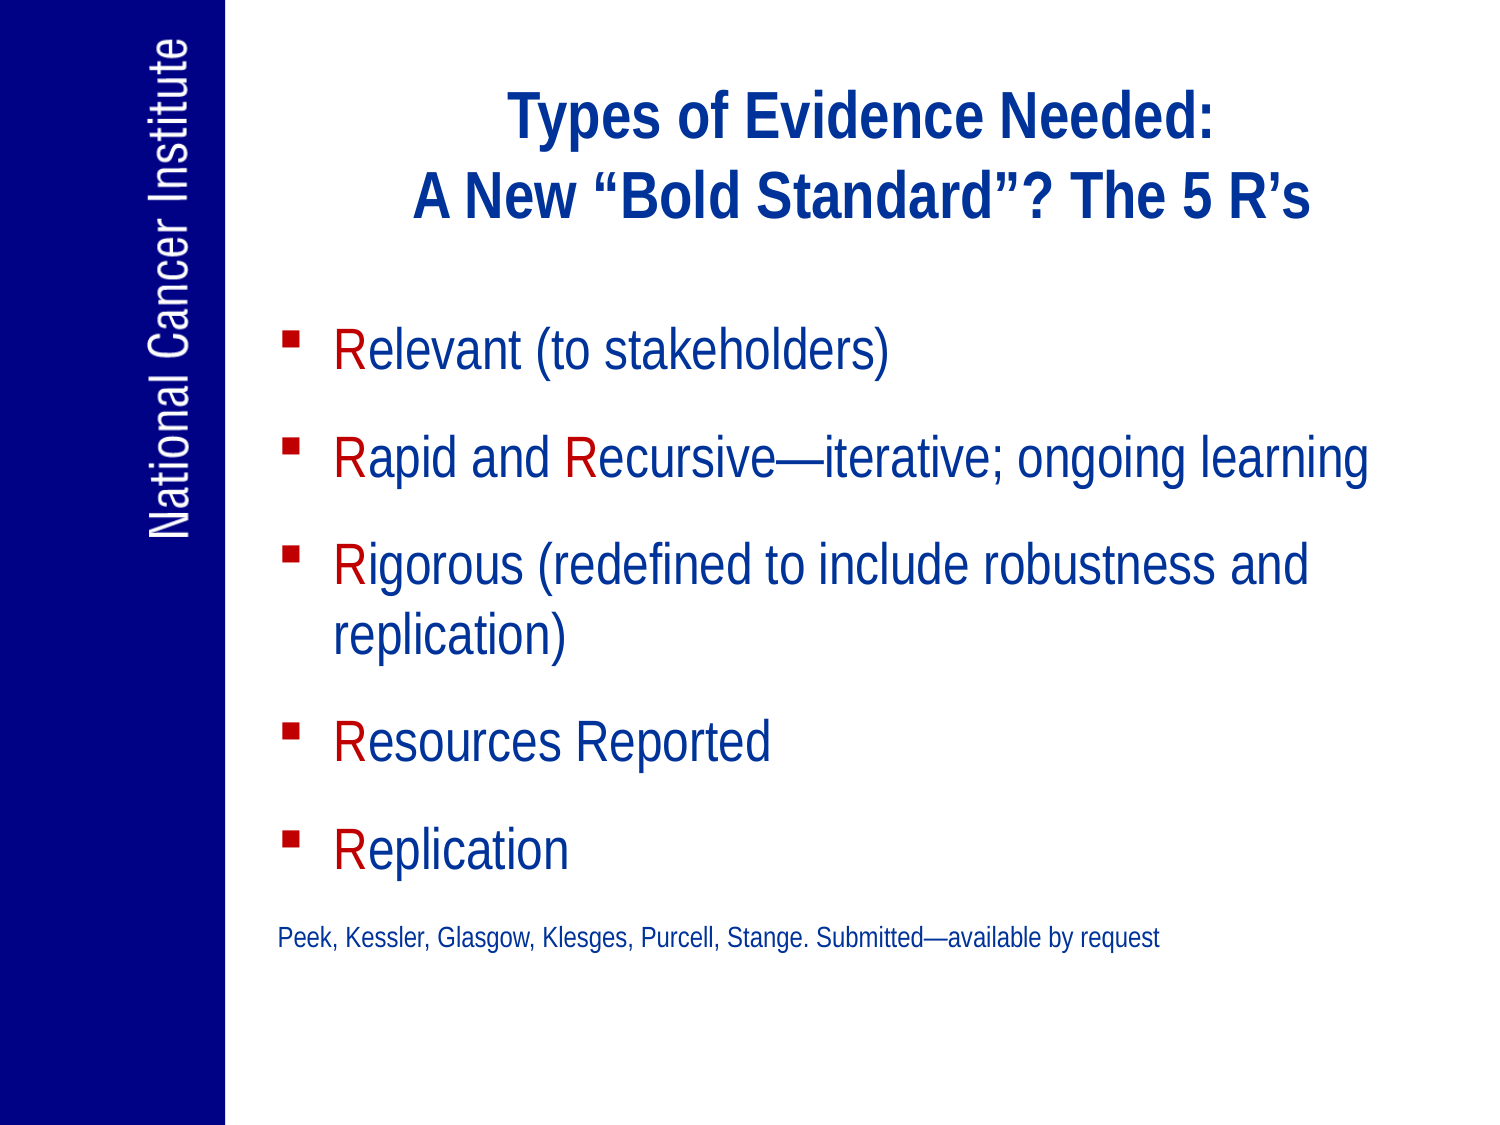

# Types of Evidence Needed: A New “Bold Standard”? The 5 R’s
Relevant (to stakeholders)
Rapid and Recursive—iterative; ongoing learning
Rigorous (redefined to include robustness and replication)
Resources Reported
Replication
Peek, Kessler, Glasgow, Klesges, Purcell, Stange. Submitted—available by request